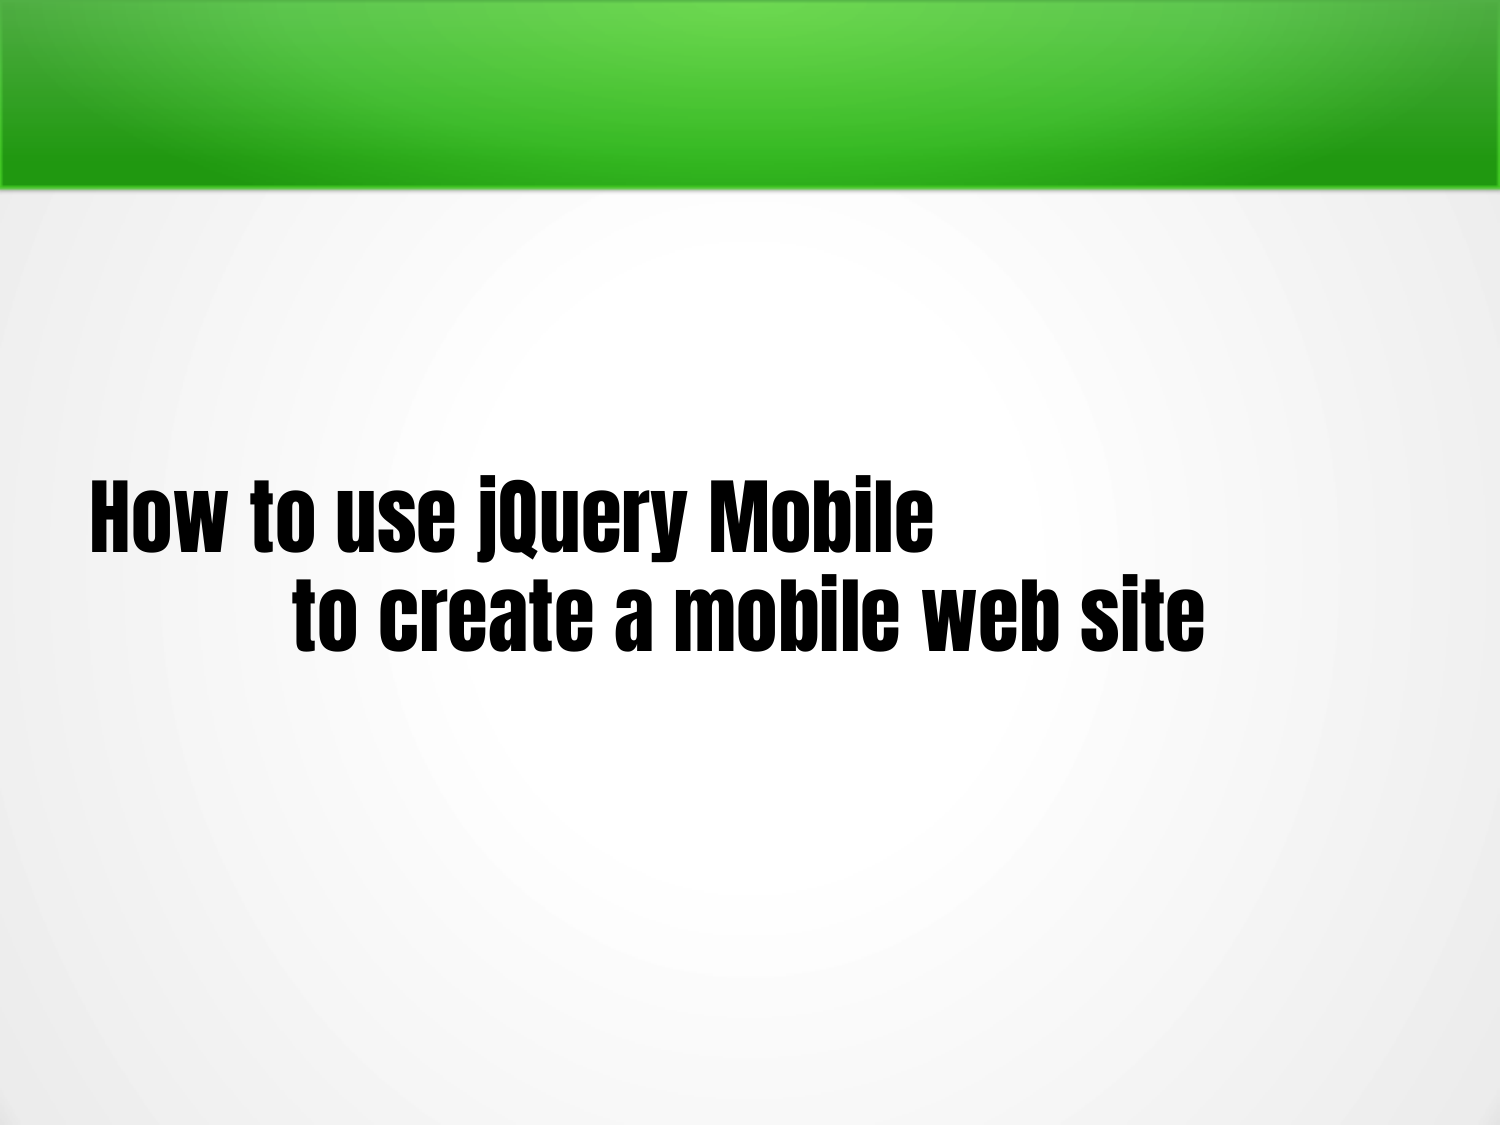

How to use jQuery Mobile
to create a mobile web site